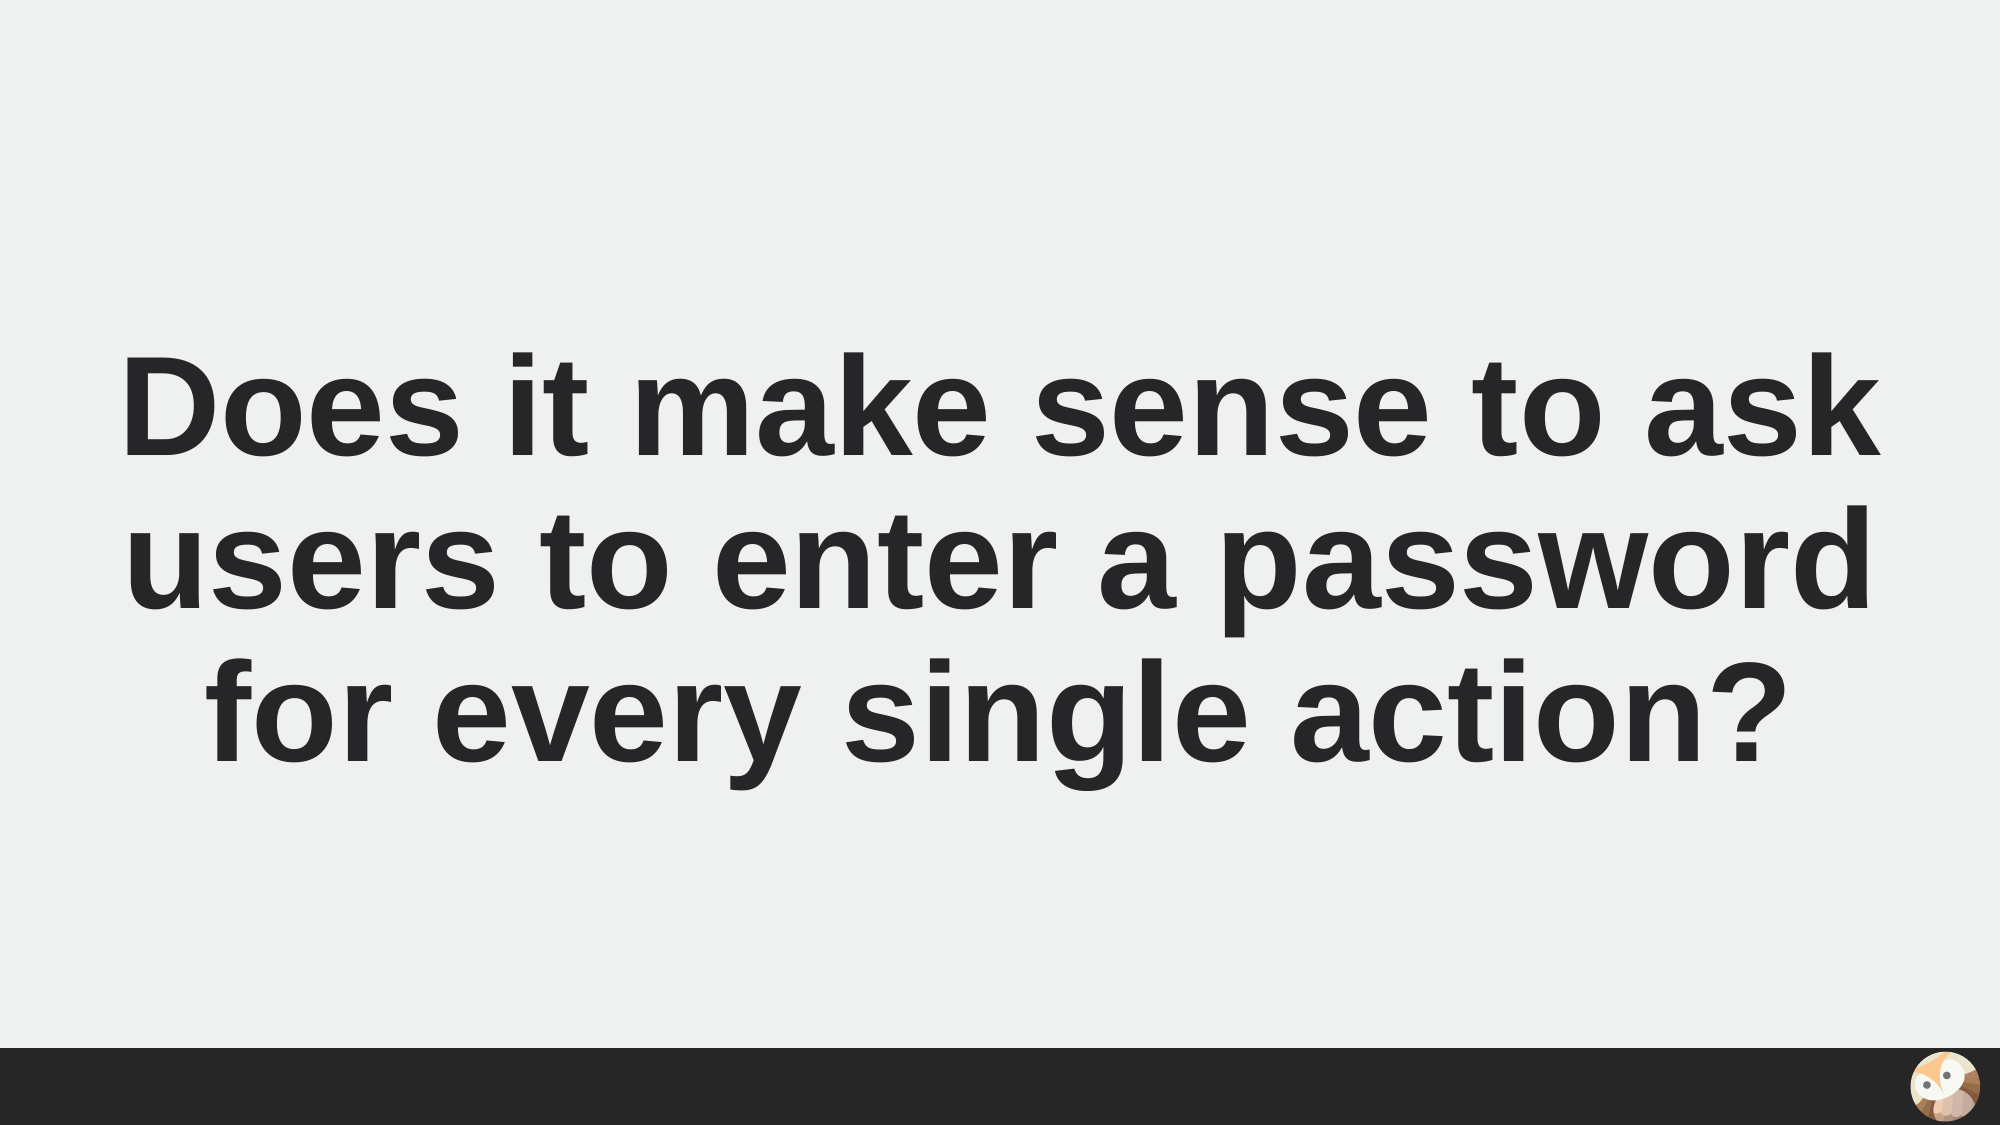

# Does it make sense to ask users to enter a password for every single action?